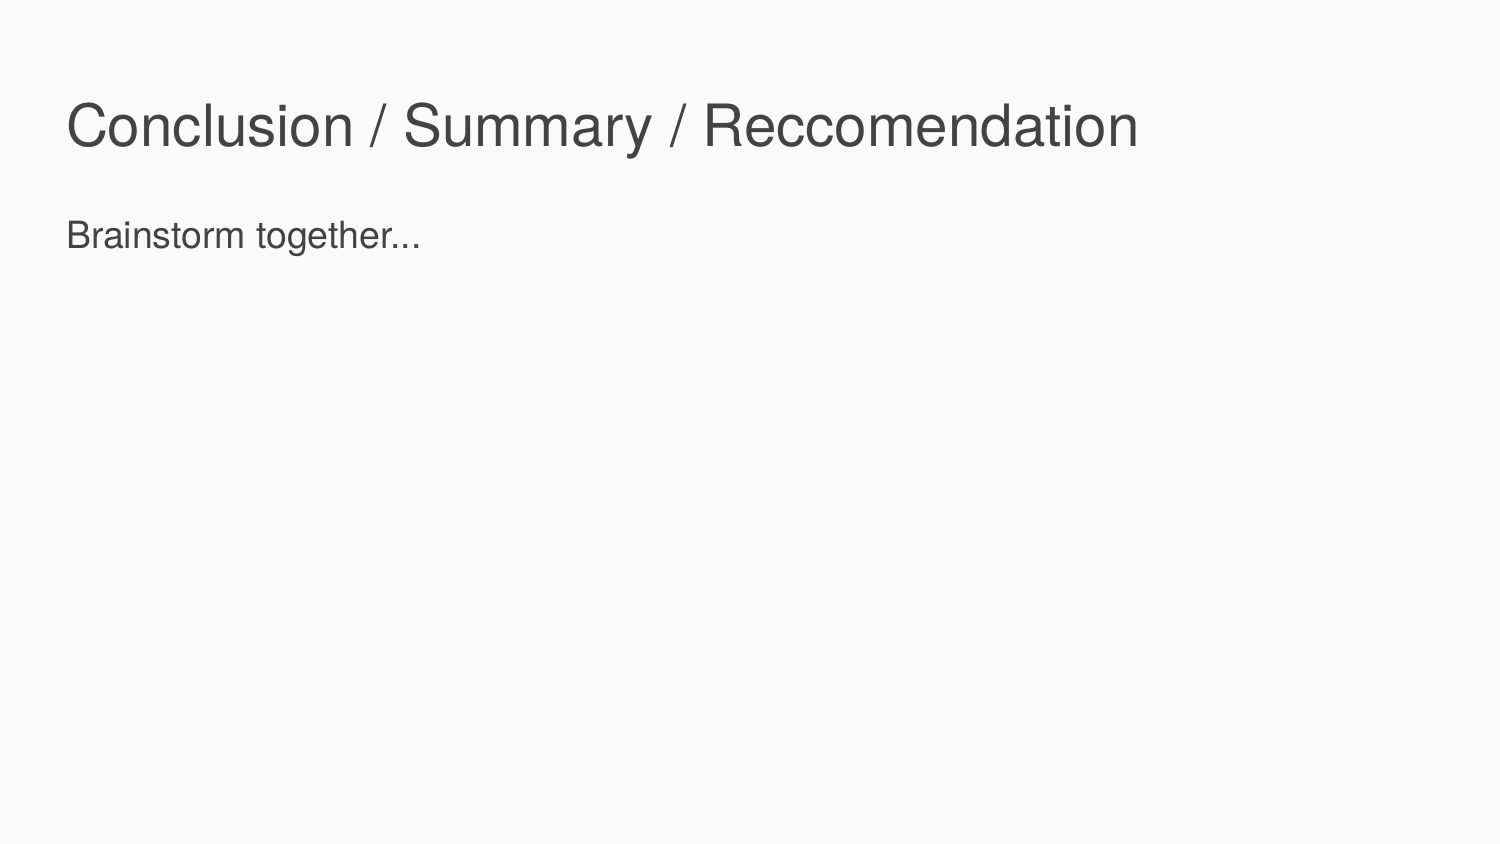

# Conclusion / Summary / Reccomendation
Brainstorm together...